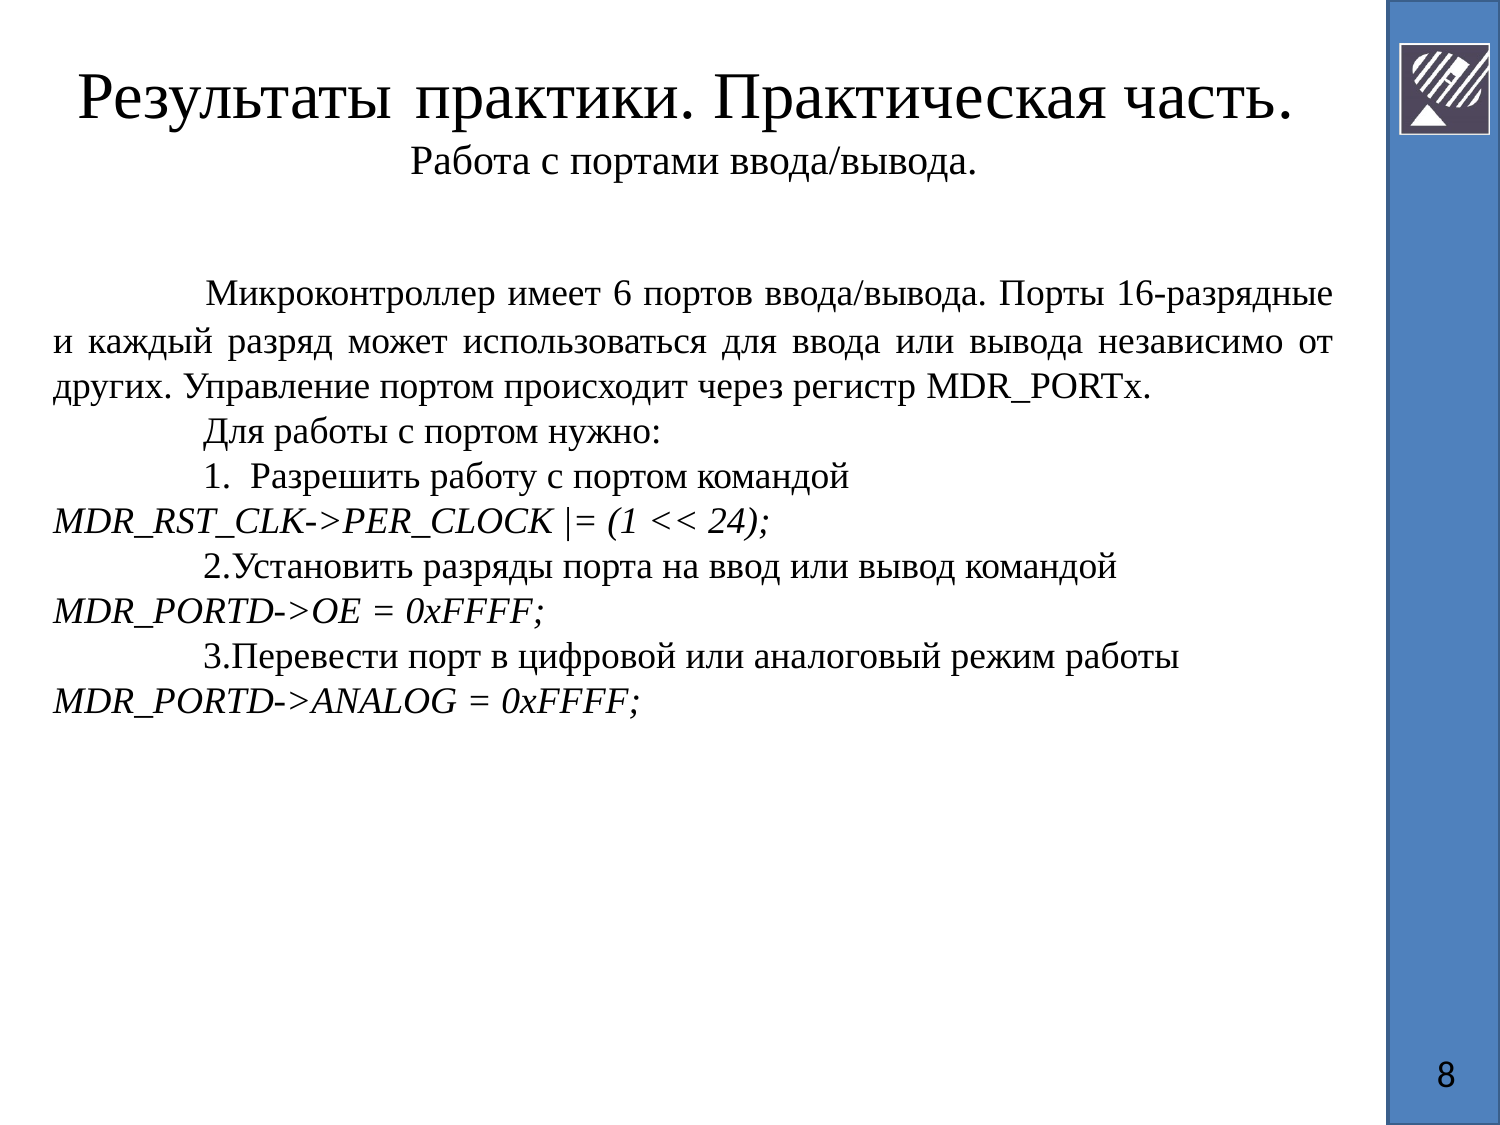

# Результаты практики. Практическая часть.
Работа с портами ввода/вывода.
 	Микроконтроллер имеет 6 портов ввода/вывода. Порты 16-разрядные и каждый разряд может использоваться для ввода или вывода независимо от других. Управление портом происходит через регистр MDR_PORTx.
	Для работы с портом нужно:
	1.  Разрешить работу с портом командой
MDR_RST_CLK->PER_CLOCK |= (1 << 24);
	2.Установить разряды порта на ввод или вывод командой
MDR_PORTD->OE = 0xFFFF;
	3.Перевести порт в цифровой или аналоговый режим работы
MDR_PORTD->ANALOG = 0xFFFF;

8